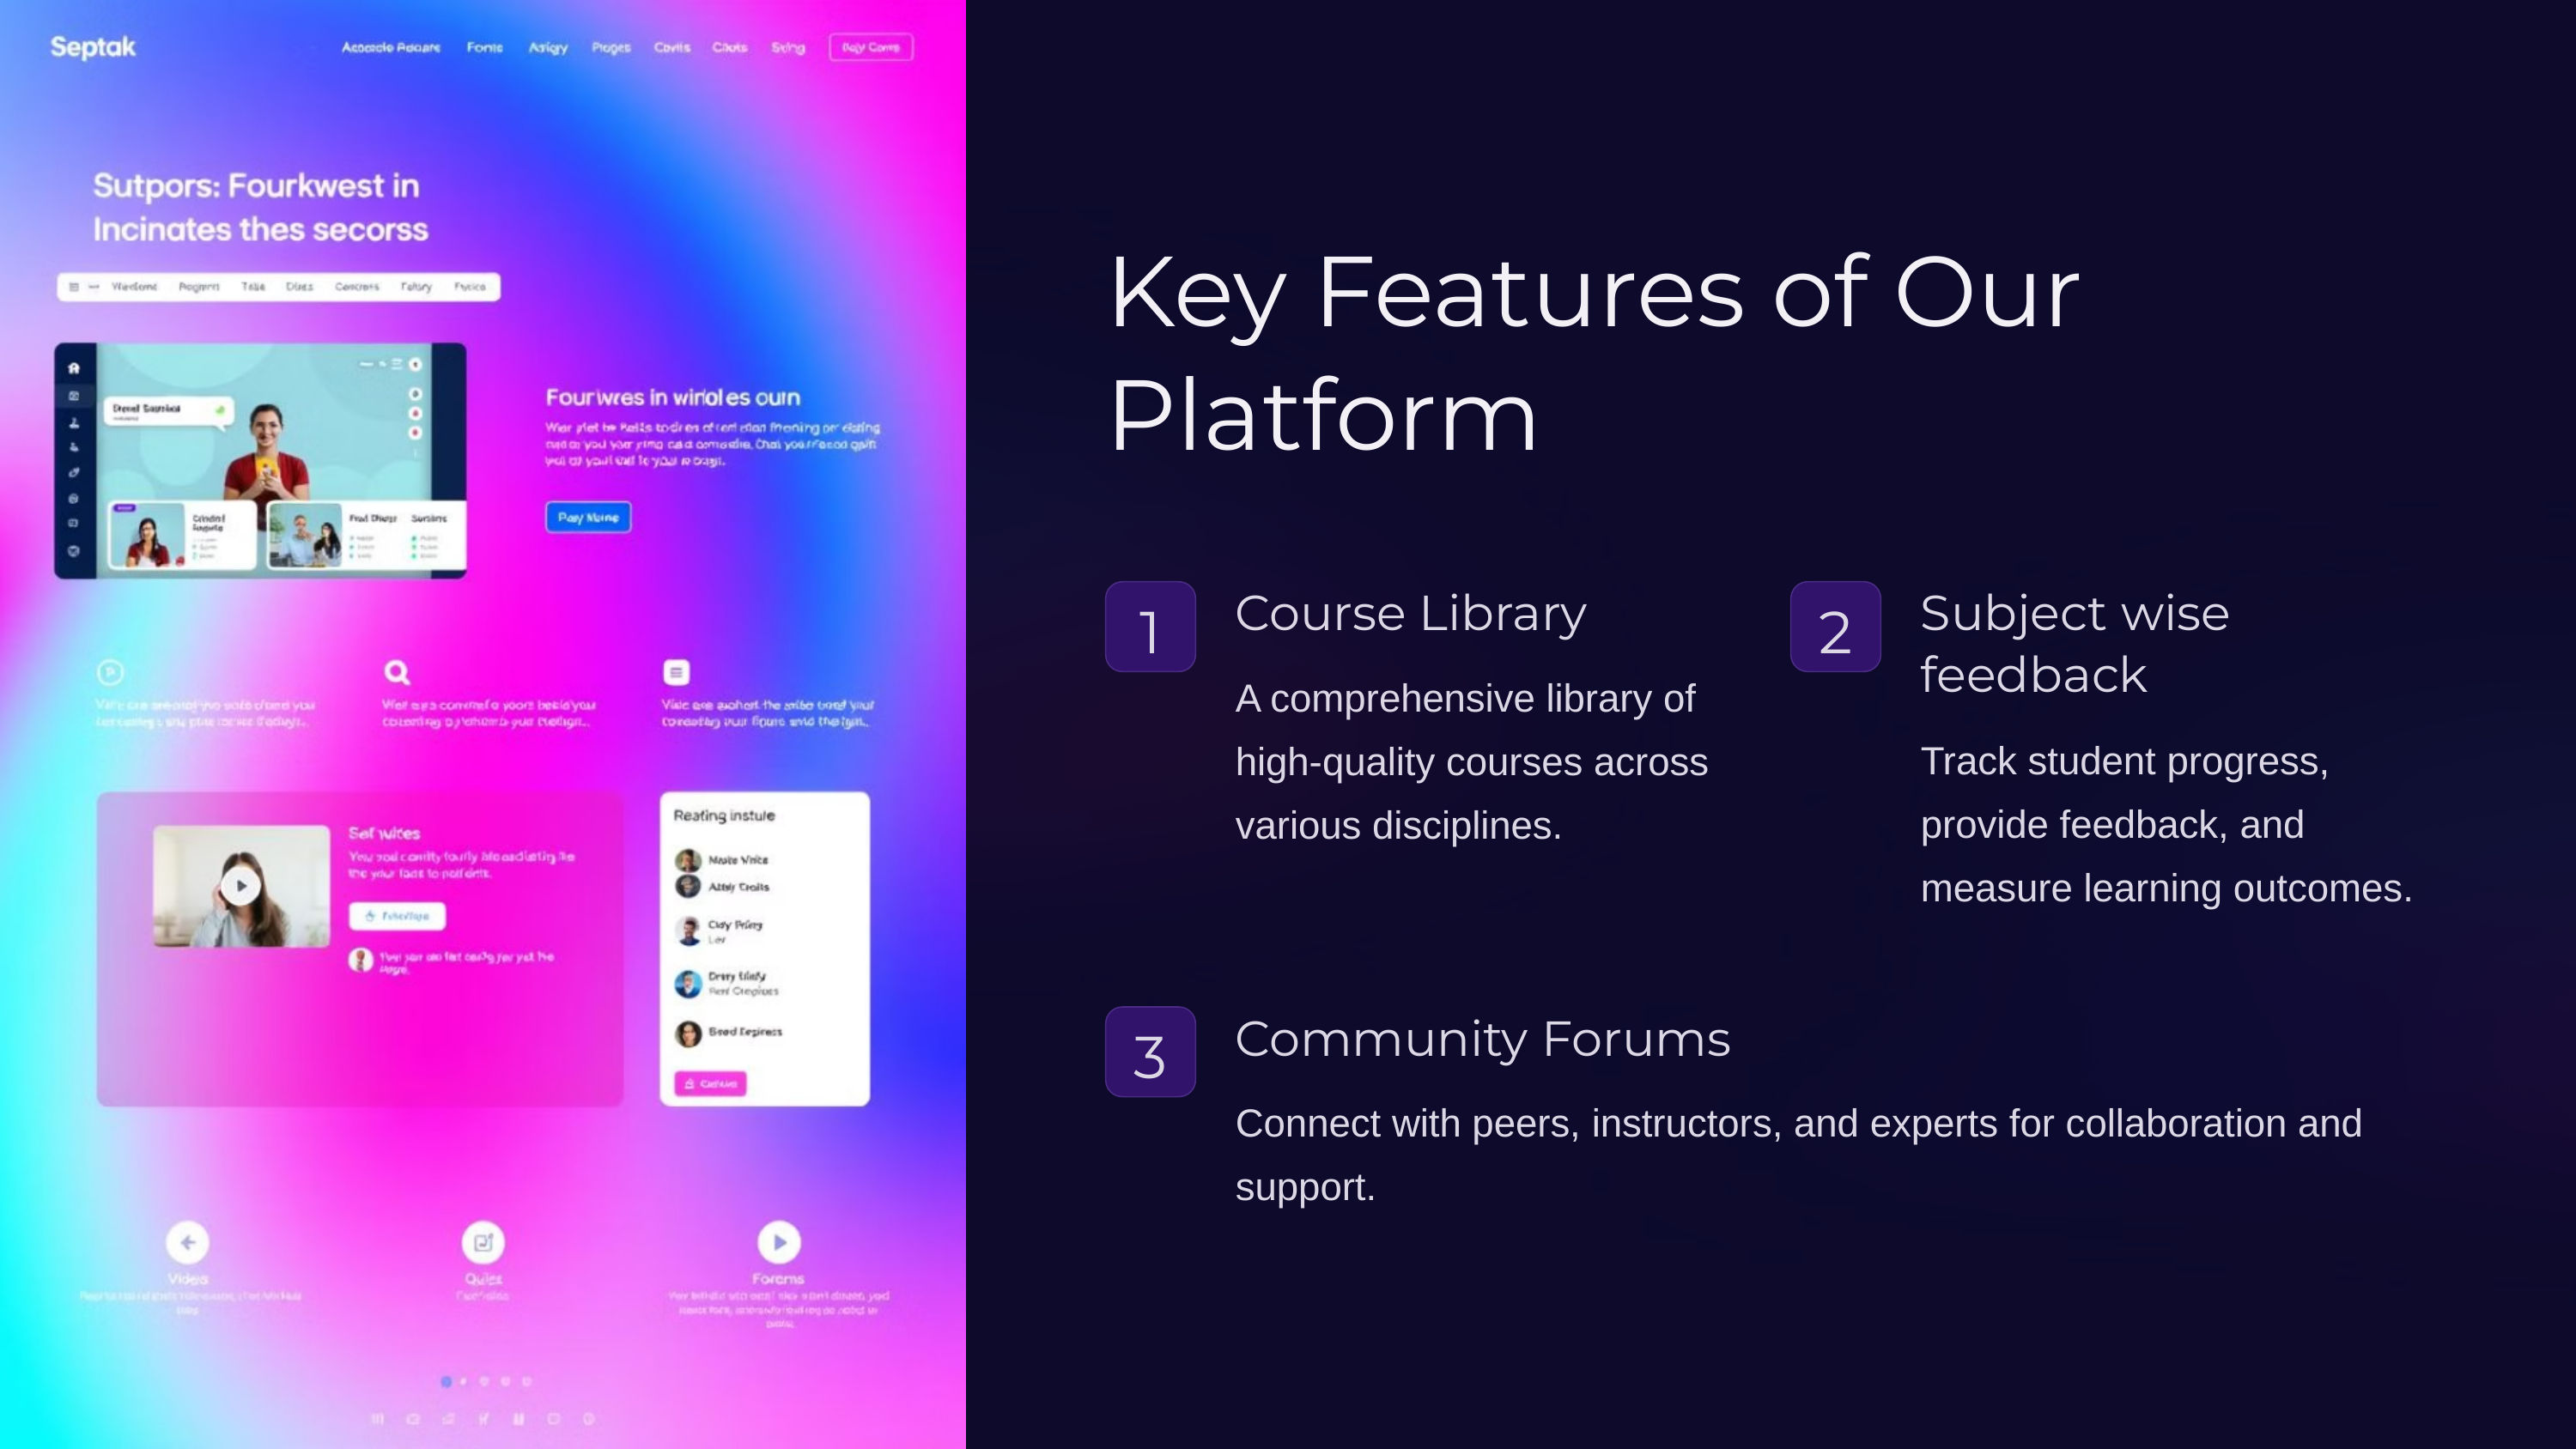

Key Features of Our Platform
Course Library
Subject wise feedback

1
2
A comprehensive library of high-quality courses across various disciplines.
Track student progress, provide feedback, and measure learning outcomes.
Community Forums

3
Connect with peers, instructors, and experts for collaboration and support.